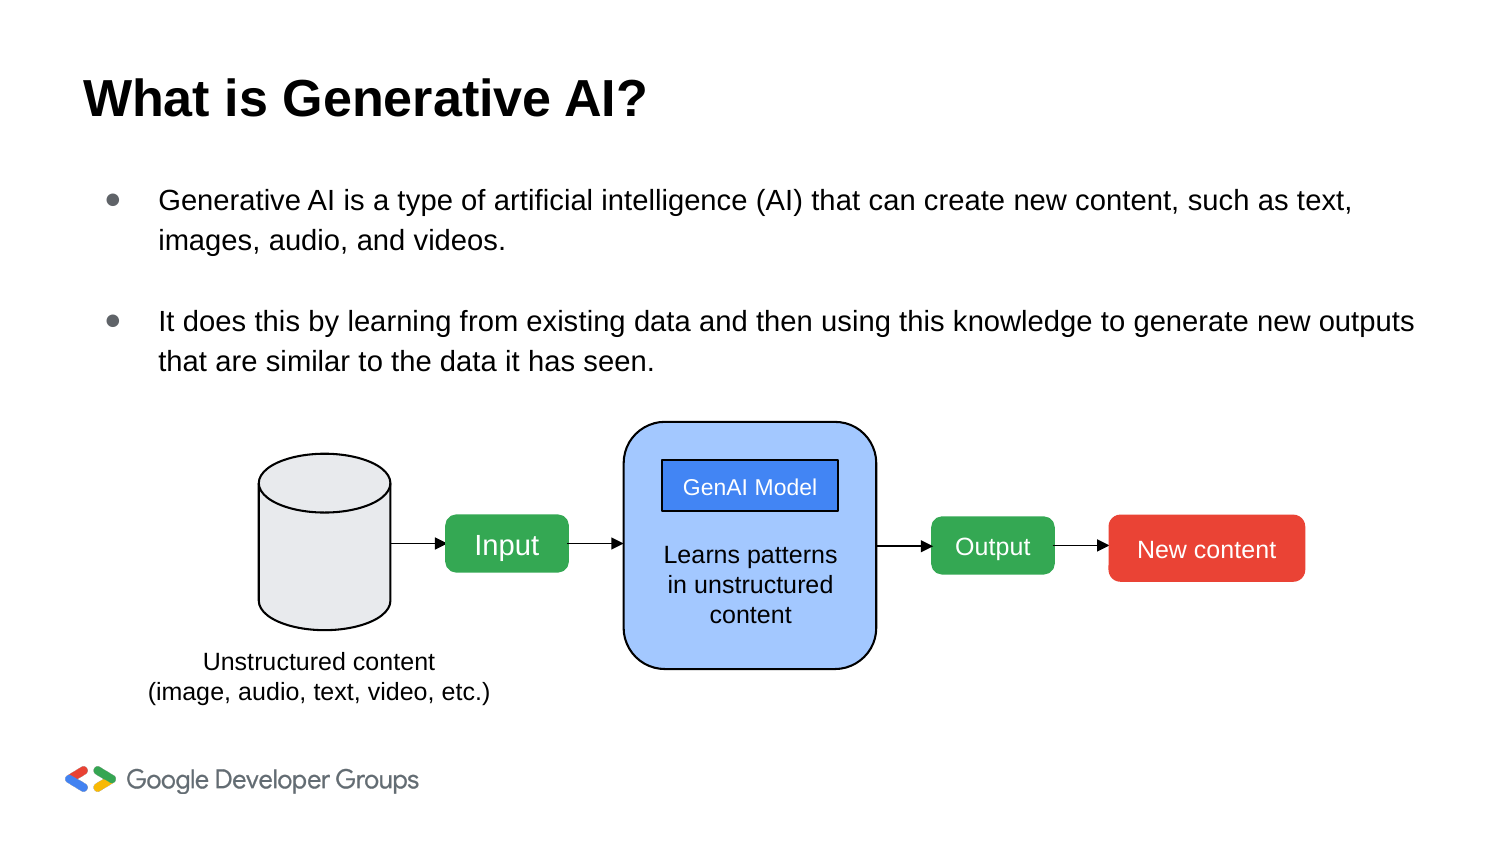

# What is Generative AI?
Generative AI is a type of artificial intelligence (AI) that can create new content, such as text, images, audio, and videos.

It does this by learning from existing data and then using this knowledge to generate new outputs that are similar to the data it has seen.

GenAI Model
New content
Input
Output
Learns patterns in unstructured content
Unstructured content
(image, audio, text, video, etc.)